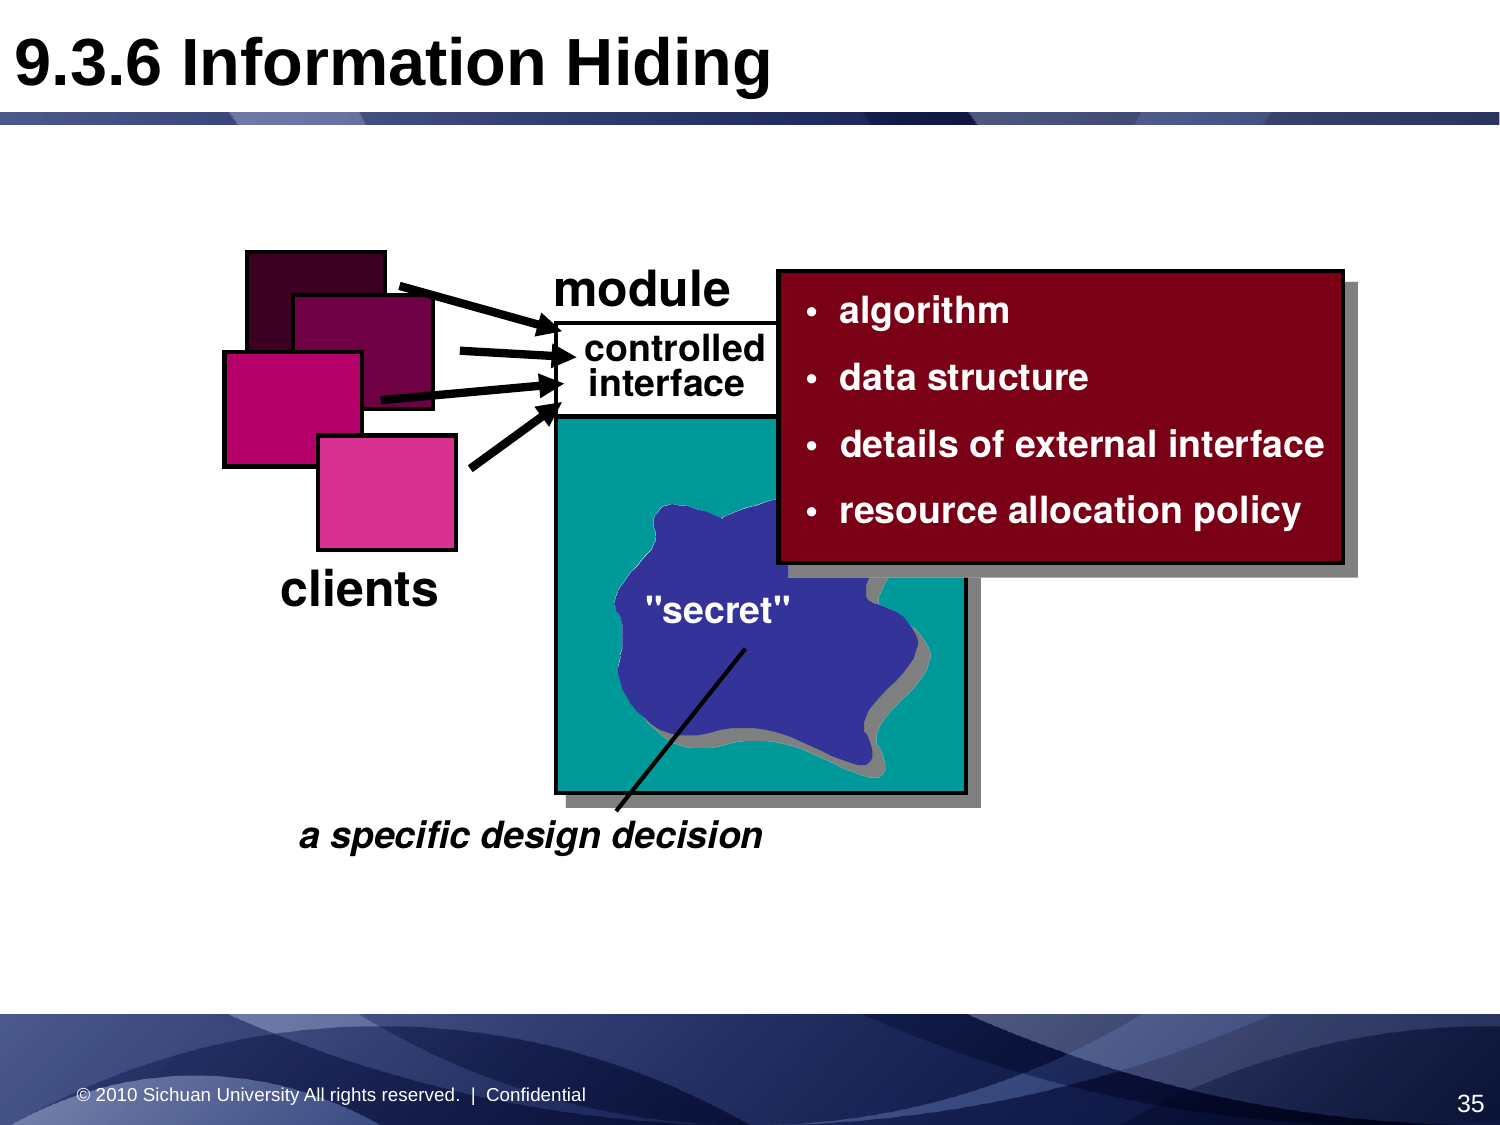

9.3.6 Information Hiding
module

•  algorithm

controlled

•  data structure

interface

•  details of external interface

•  resource allocation policy

clients
"secret"

a specific design decision
© 2010 Sichuan University All rights reserved.  |  Confidential
35